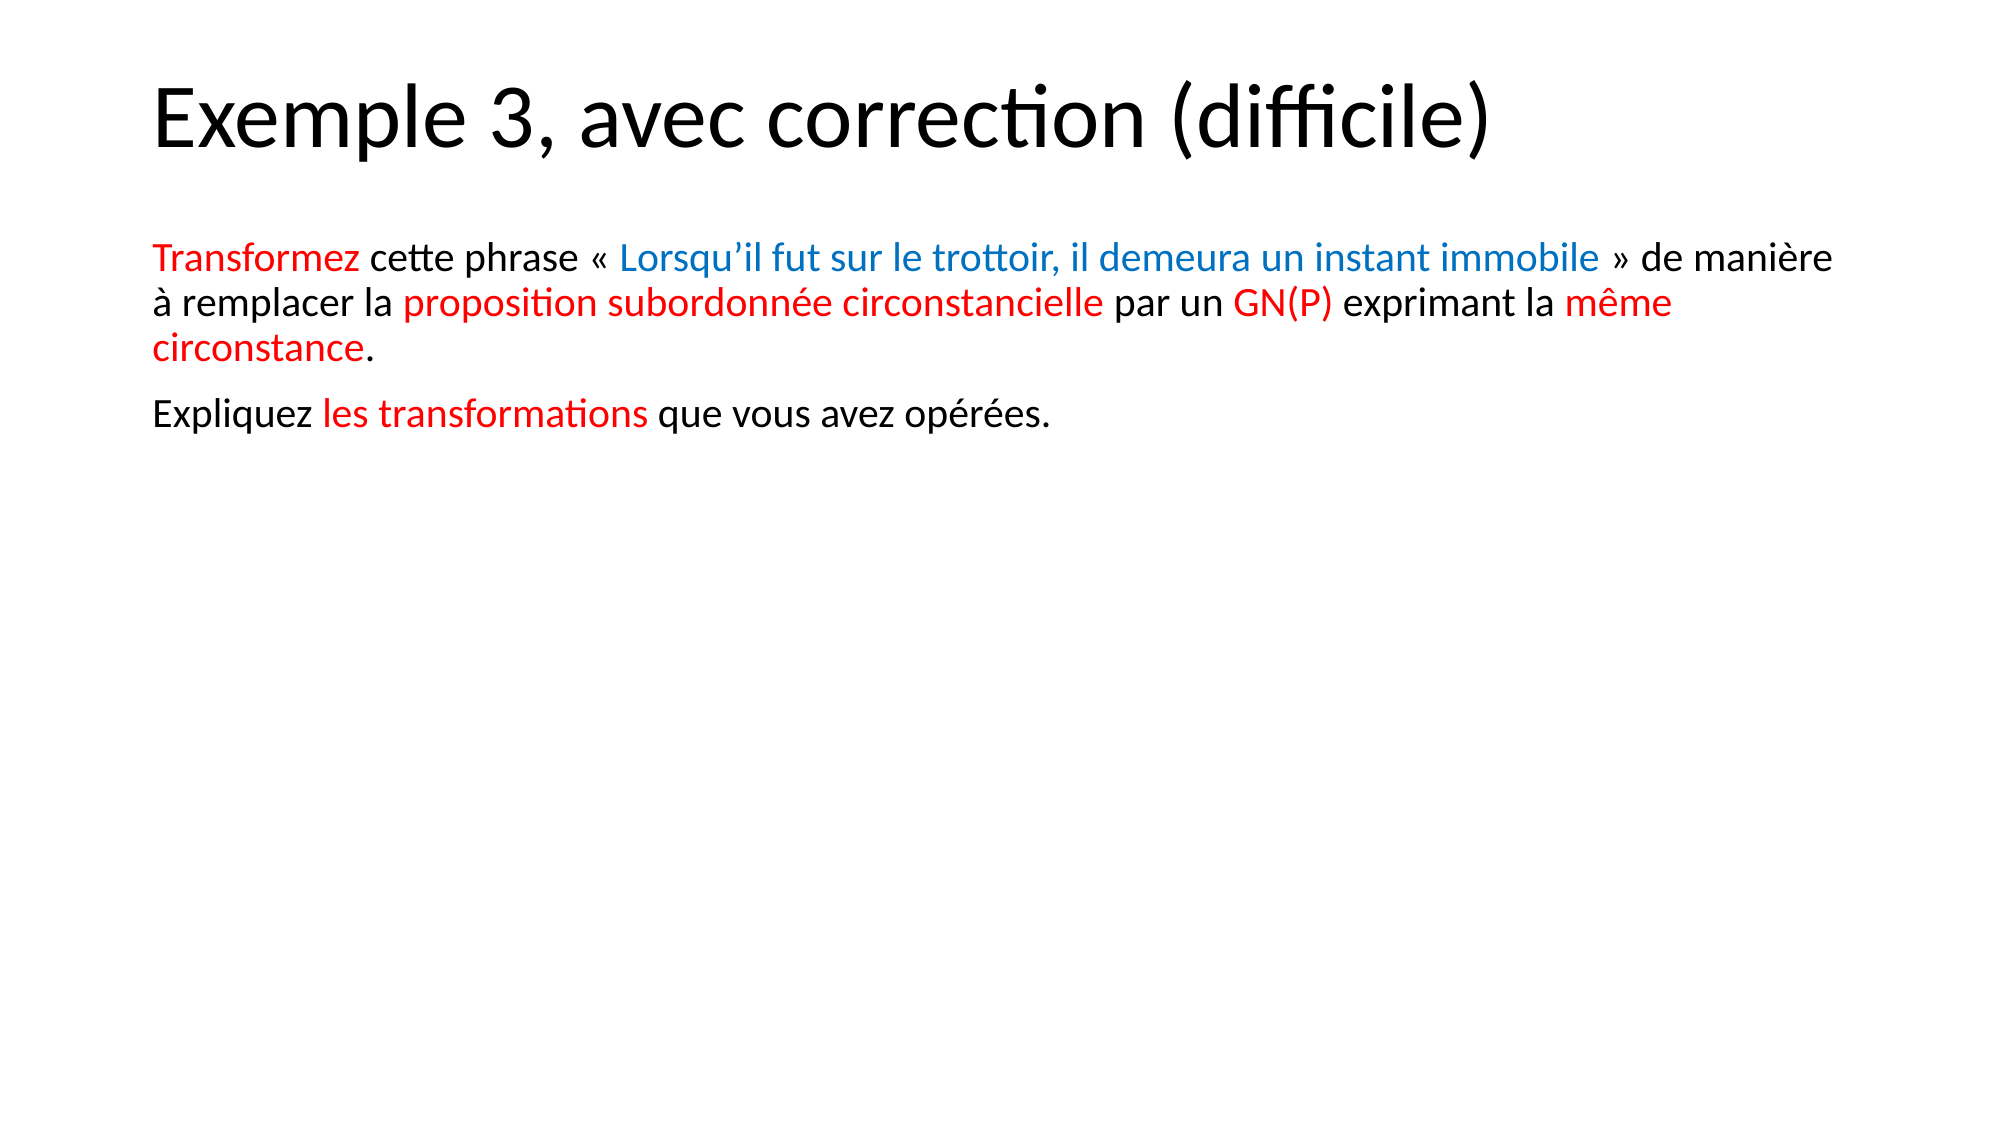

# Exemple 3, avec correction (difficile)
Transformez cette phrase « Lorsqu’il fut sur le trottoir, il demeura un instant immobile » de manière à remplacer la proposition subordonnée circonstancielle par un GN(P) exprimant la même circonstance.
Expliquez les transformations que vous avez opérées.